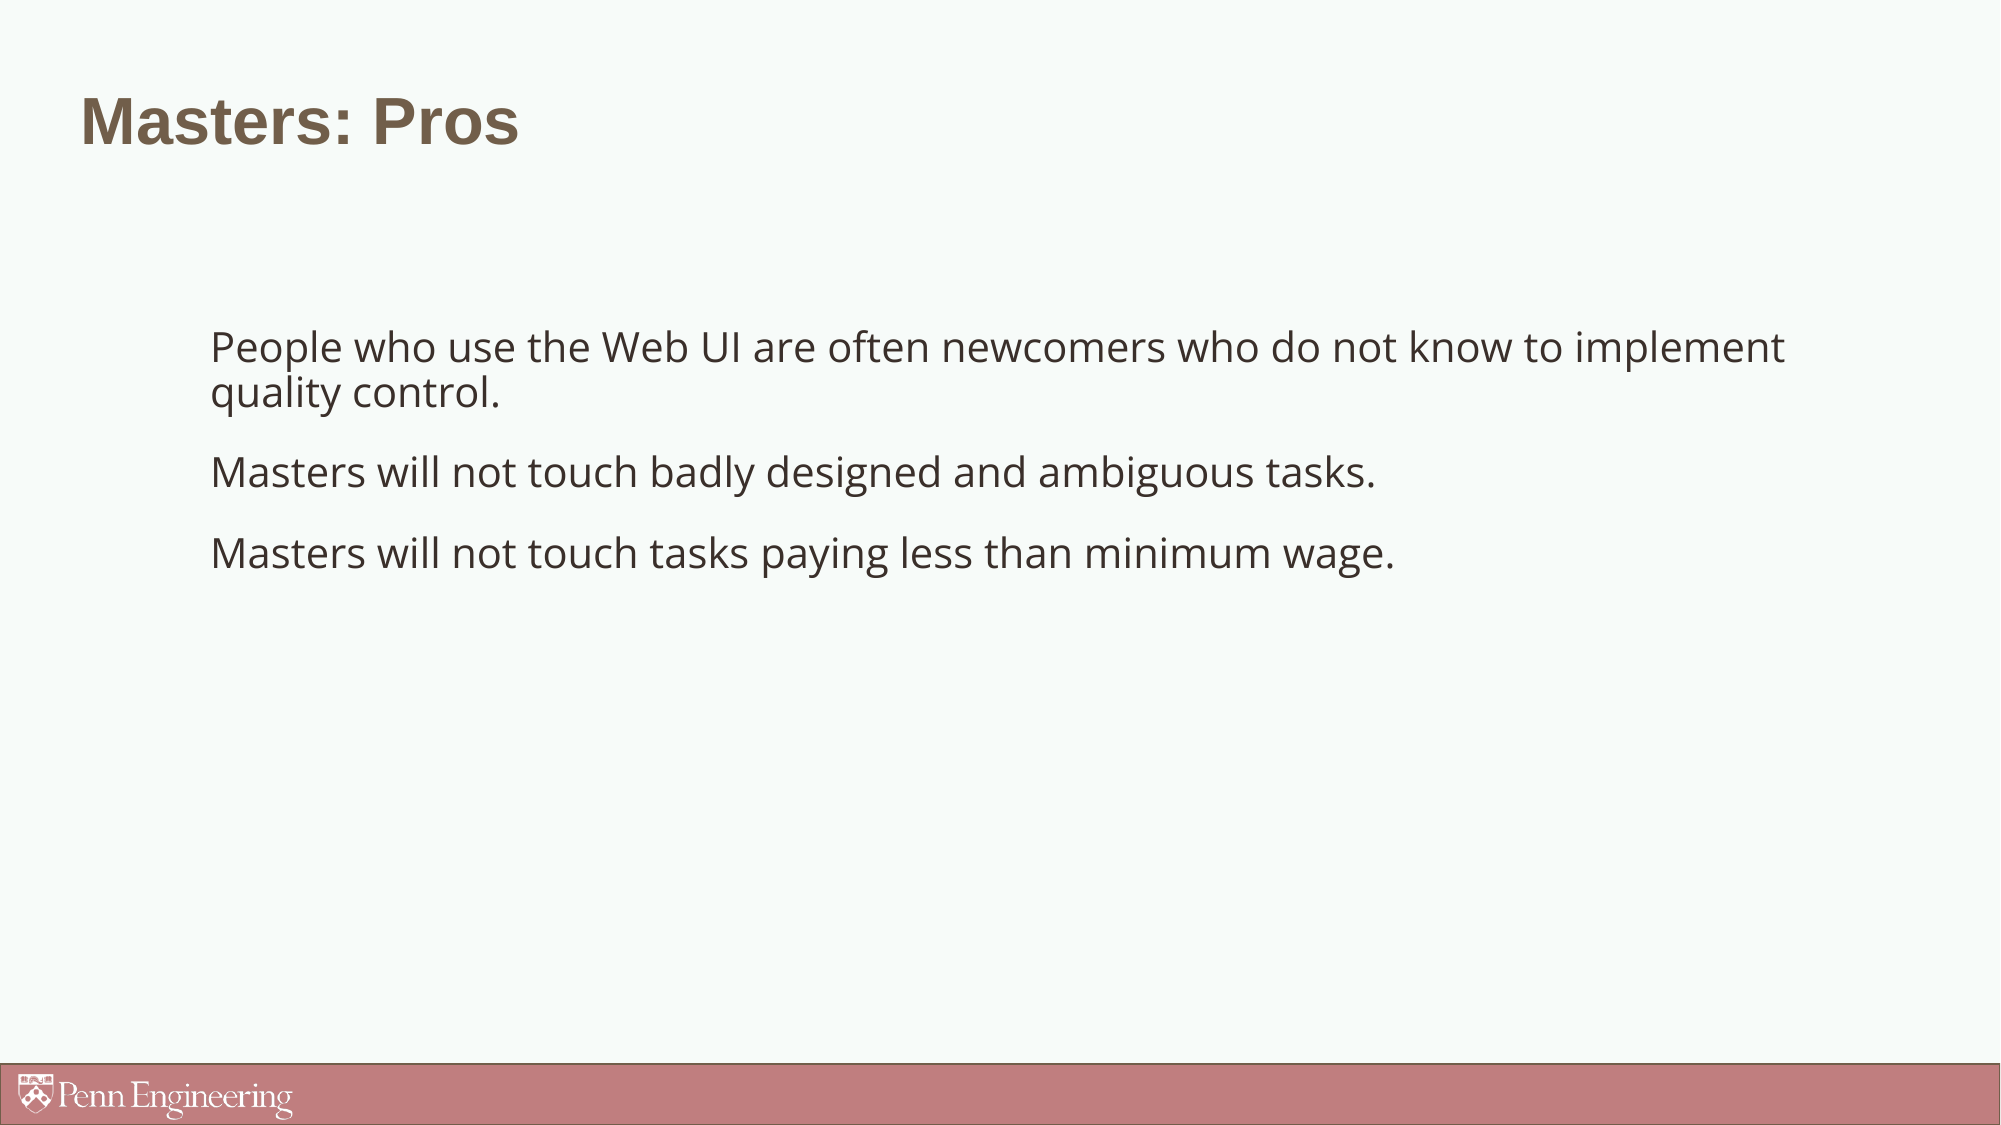

# Masters: Pros
People who use the Web UI are often newcomers who do not know to implement quality control.
Masters will not touch badly designed and ambiguous tasks.
Masters will not touch tasks paying less than minimum wage.